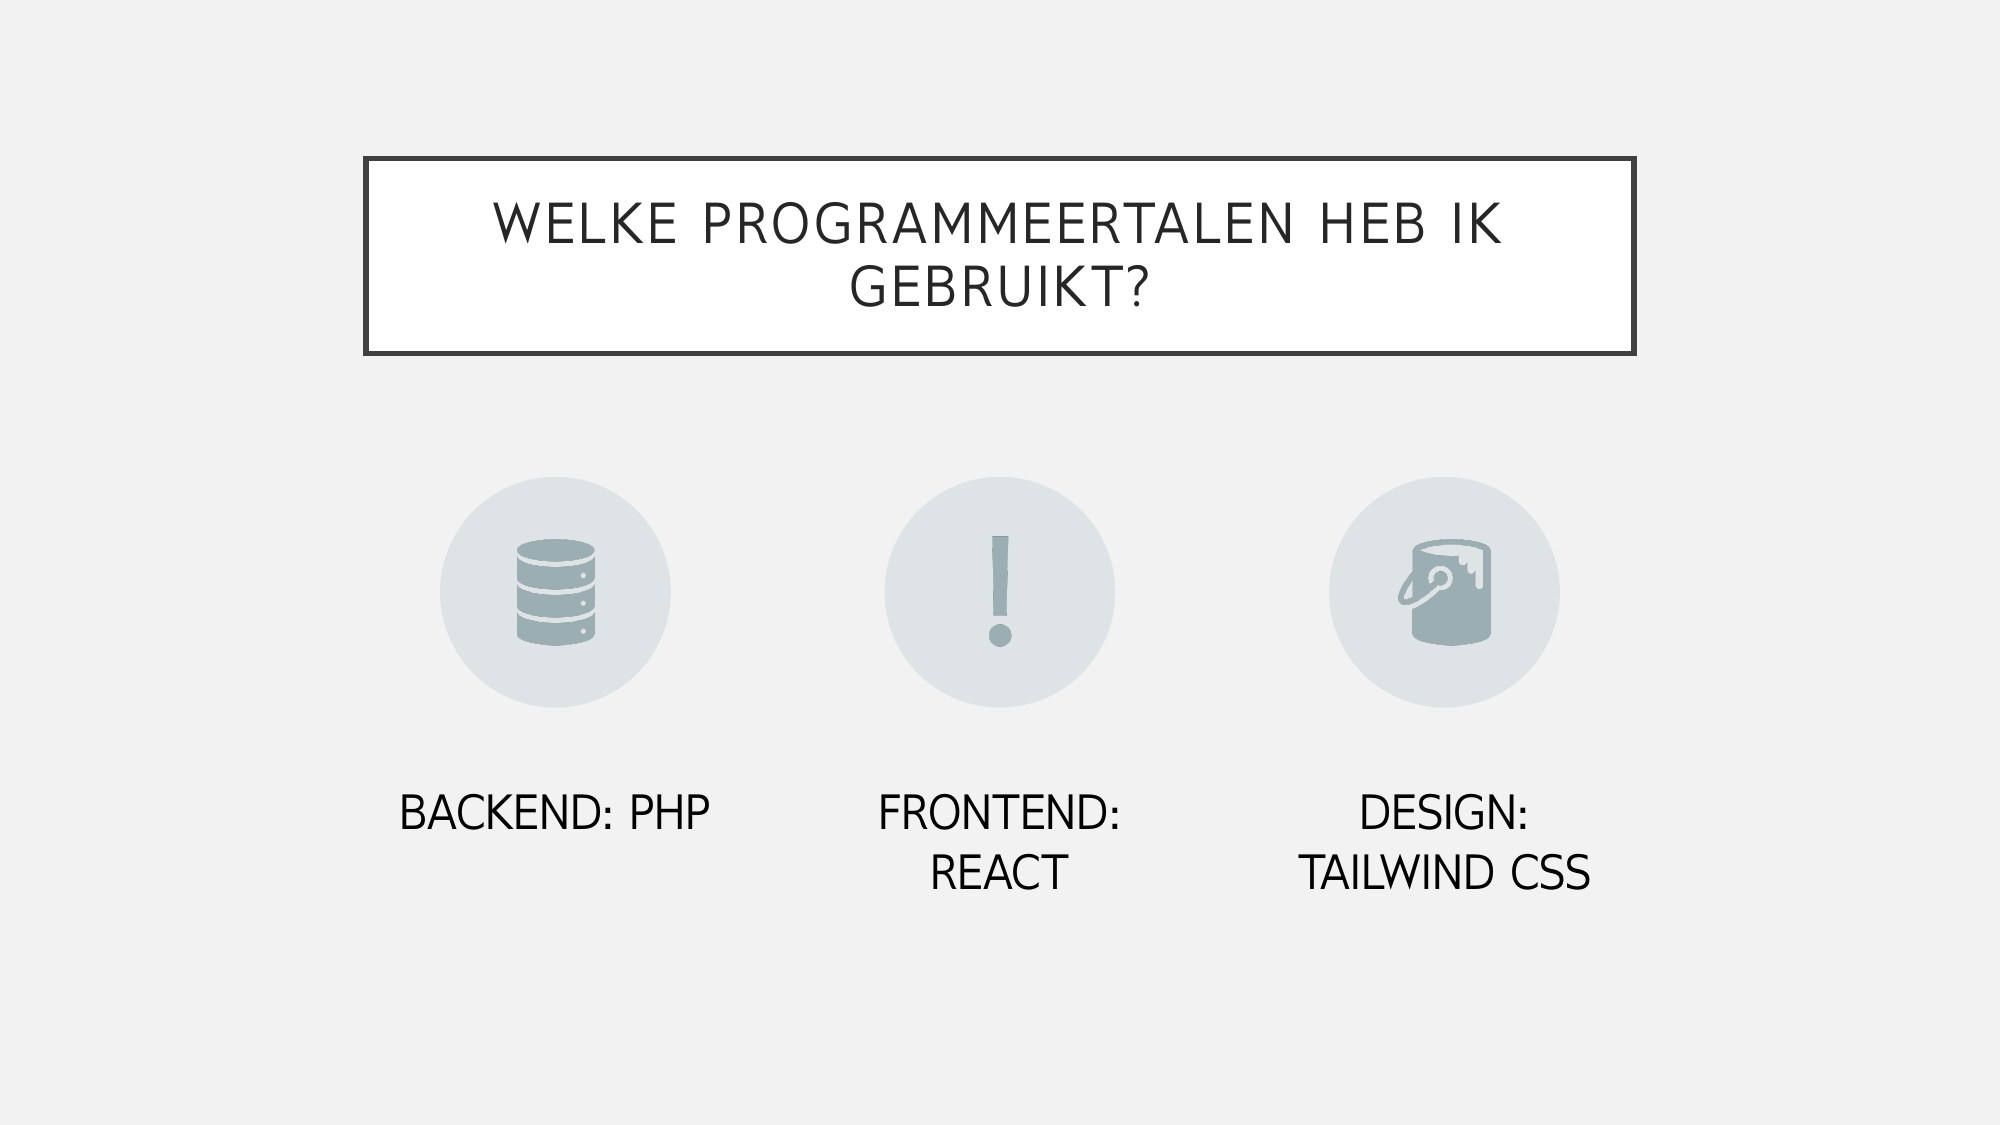

# Welke programmeertalen heb ik gebruikt?
Backend: PHP
Frontend: React
Design: Tailwind CSS